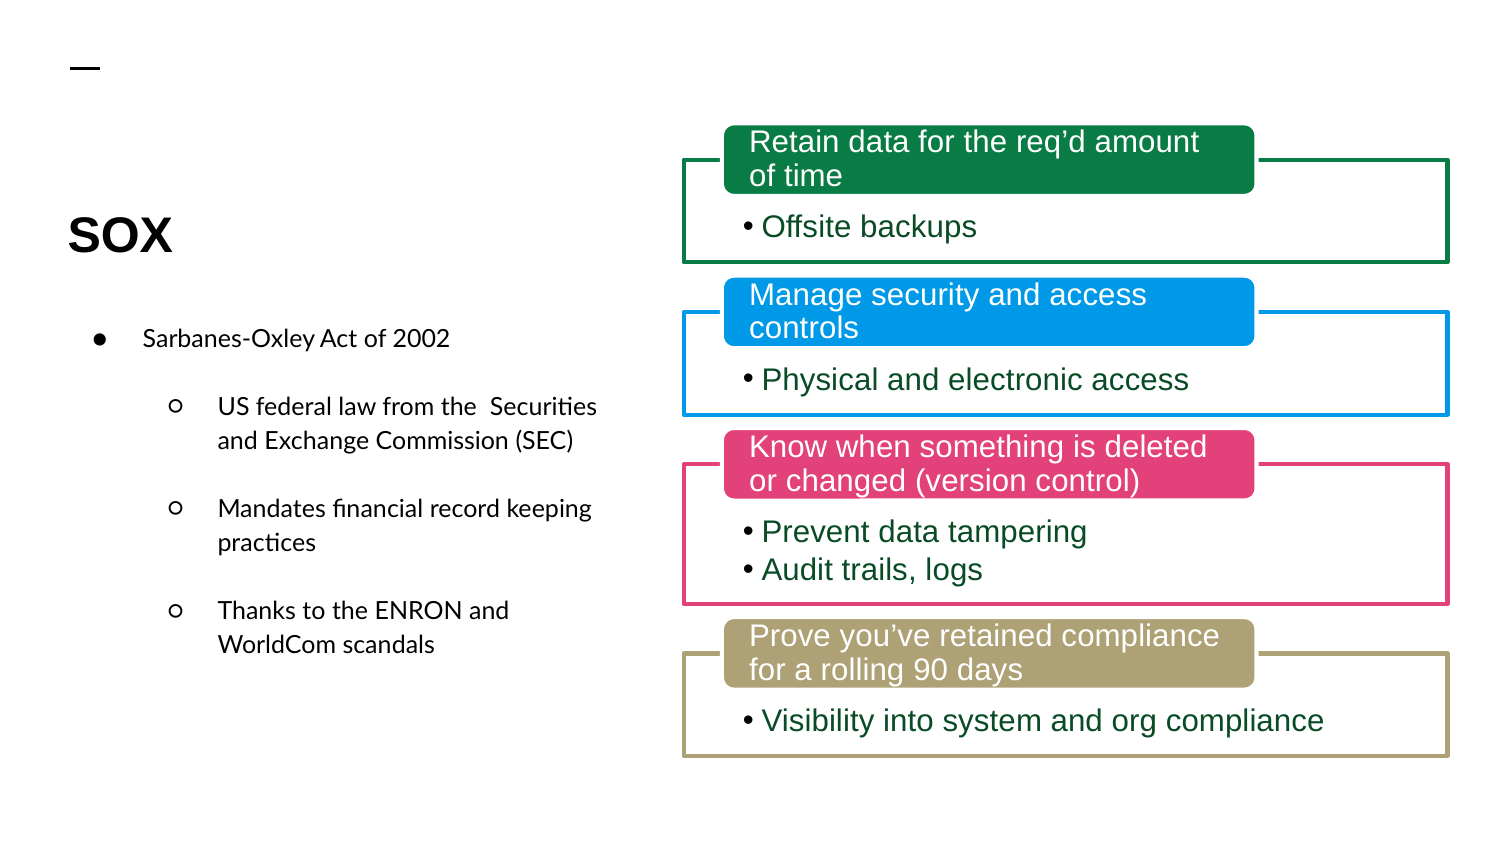

Offsite backups
Retain data for the req’d amount of time
Physical and electronic access
Manage security and access controls
Prevent data tampering
Audit trails, logs
Know when something is deleted or changed (version control)
Visibility into system and org compliance
Prove you’ve retained compliance for a rolling 90 days
# SOX
Sarbanes-Oxley Act of 2002
US federal law from the  Securities and Exchange Commission (SEC)
Mandates financial record keeping practices
Thanks to the ENRON and WorldCom scandals